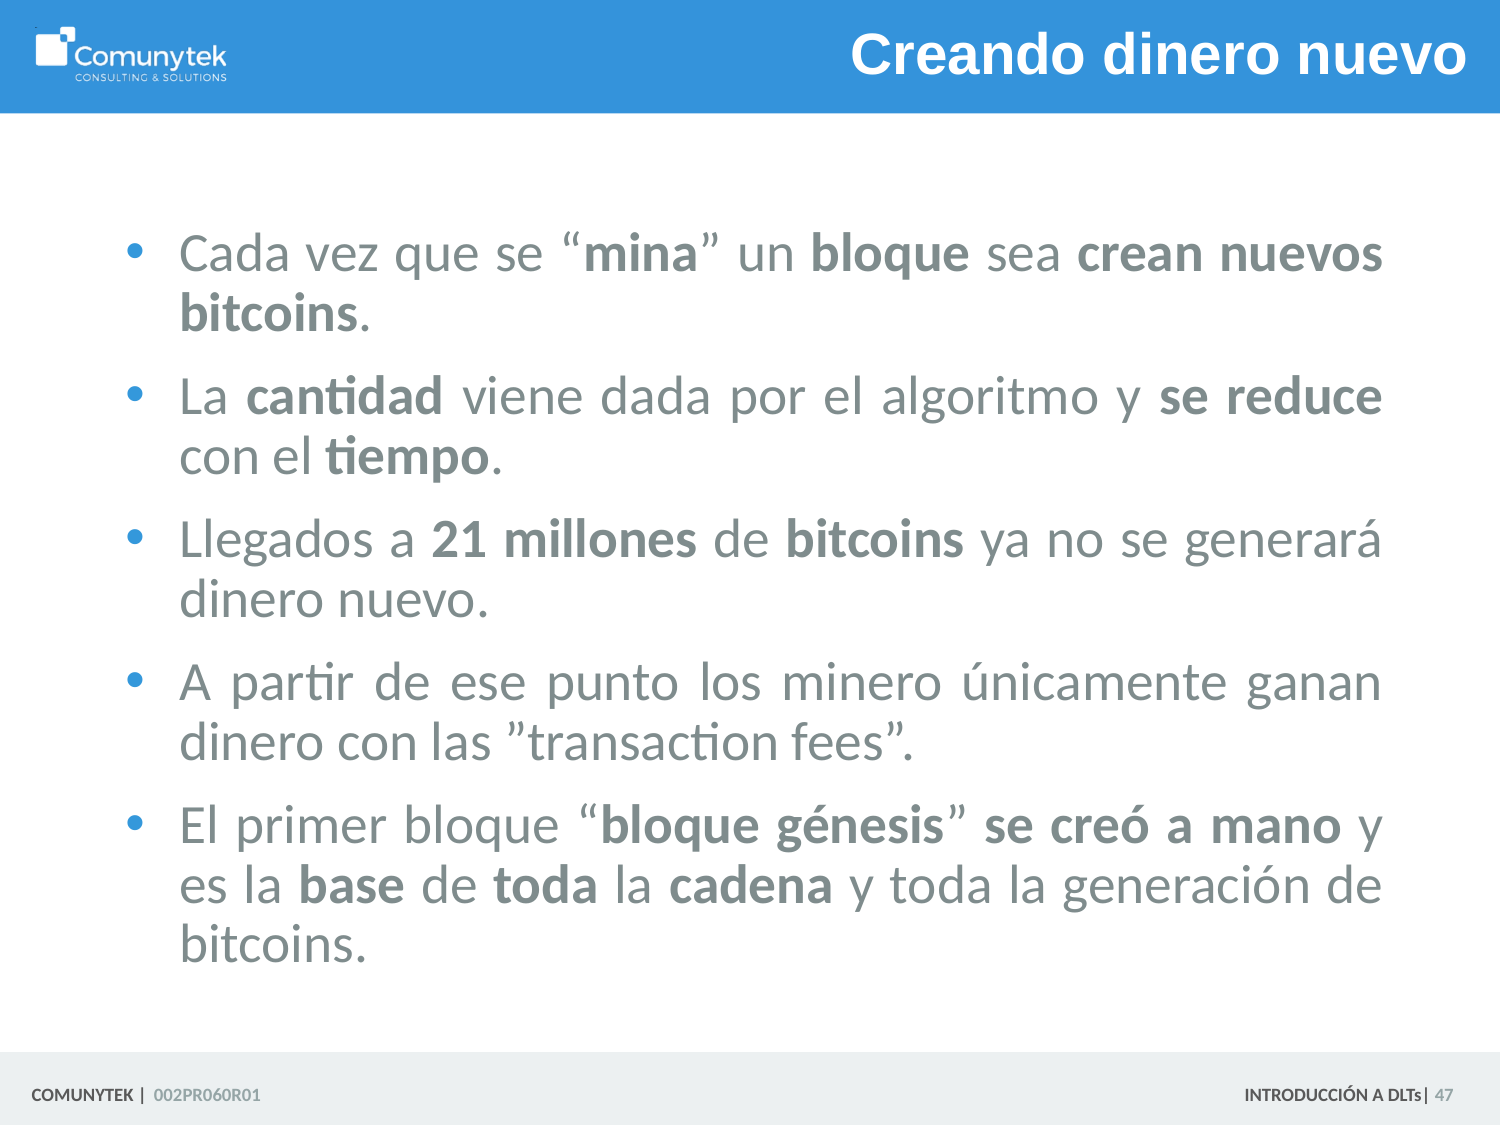

# Creando dinero nuevo
Cada vez que se “mina” un bloque sea crean nuevos bitcoins.
La cantidad viene dada por el algoritmo y se reduce con el tiempo.
Llegados a 21 millones de bitcoins ya no se generará dinero nuevo.
A partir de ese punto los minero únicamente ganan dinero con las ”transaction fees”.
El primer bloque “bloque génesis” se creó a mano y es la base de toda la cadena y toda la generación de bitcoins.

 47